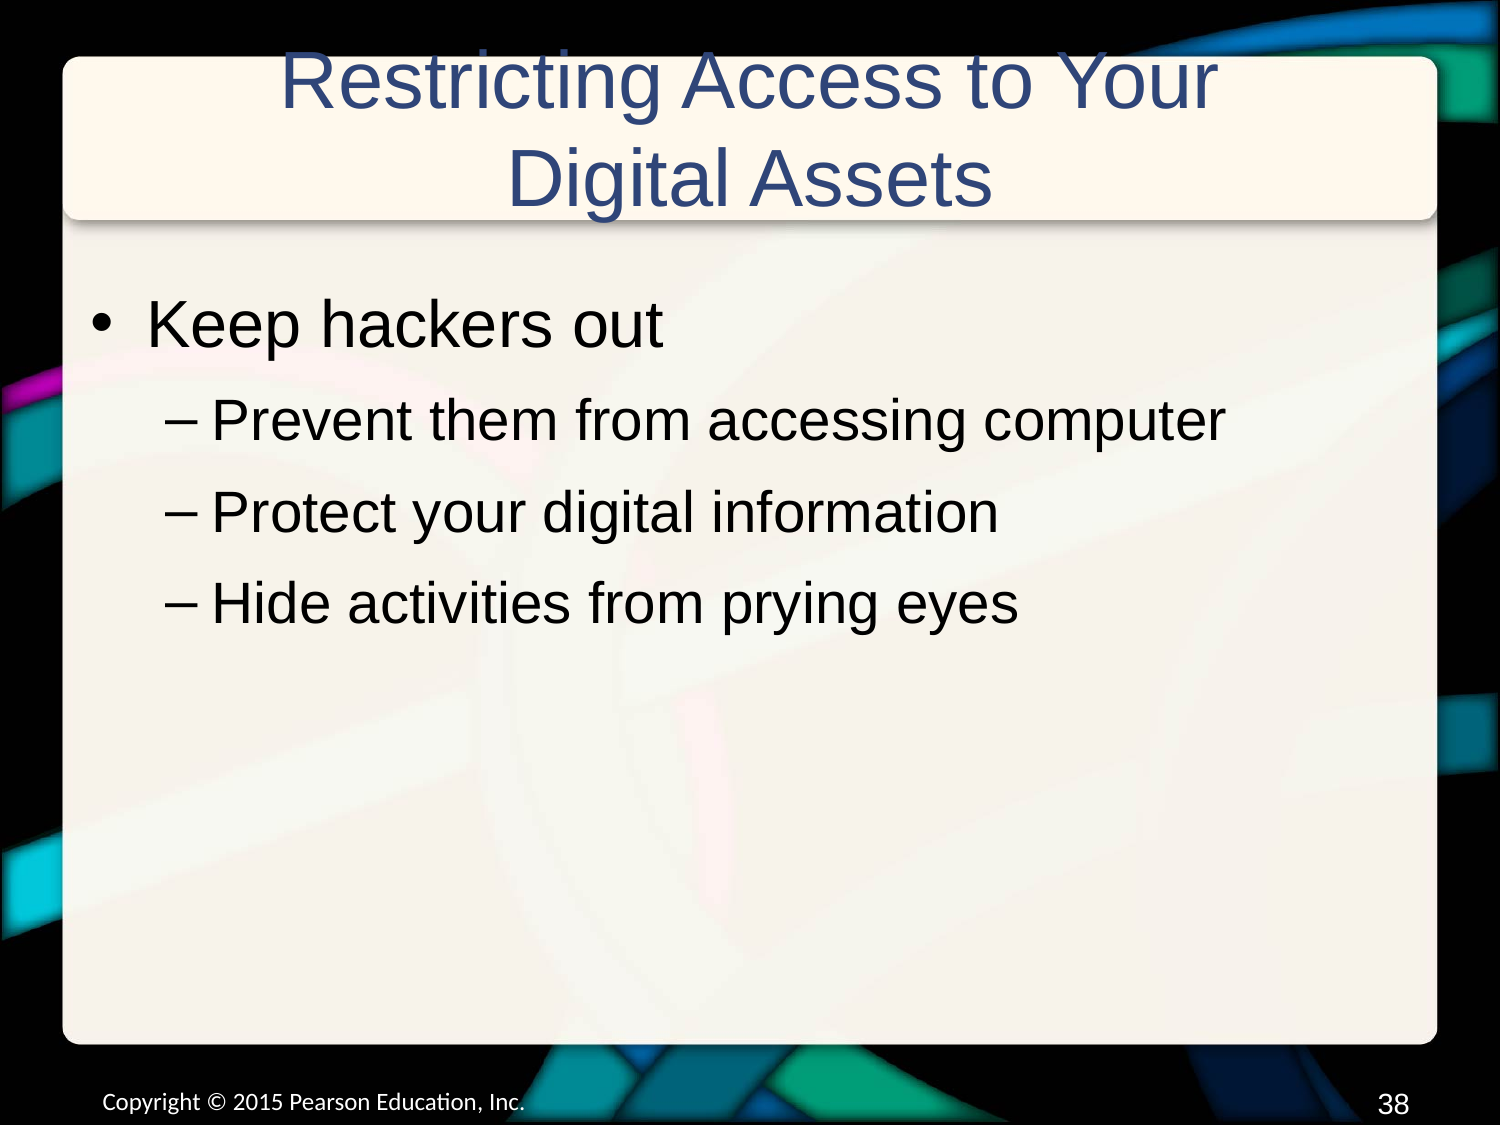

# Restricting Access to Your Digital Assets
Keep hackers out
Prevent them from accessing computer
Protect your digital information
Hide activities from prying eyes
Copyright © 2015 Pearson Education, Inc.
38